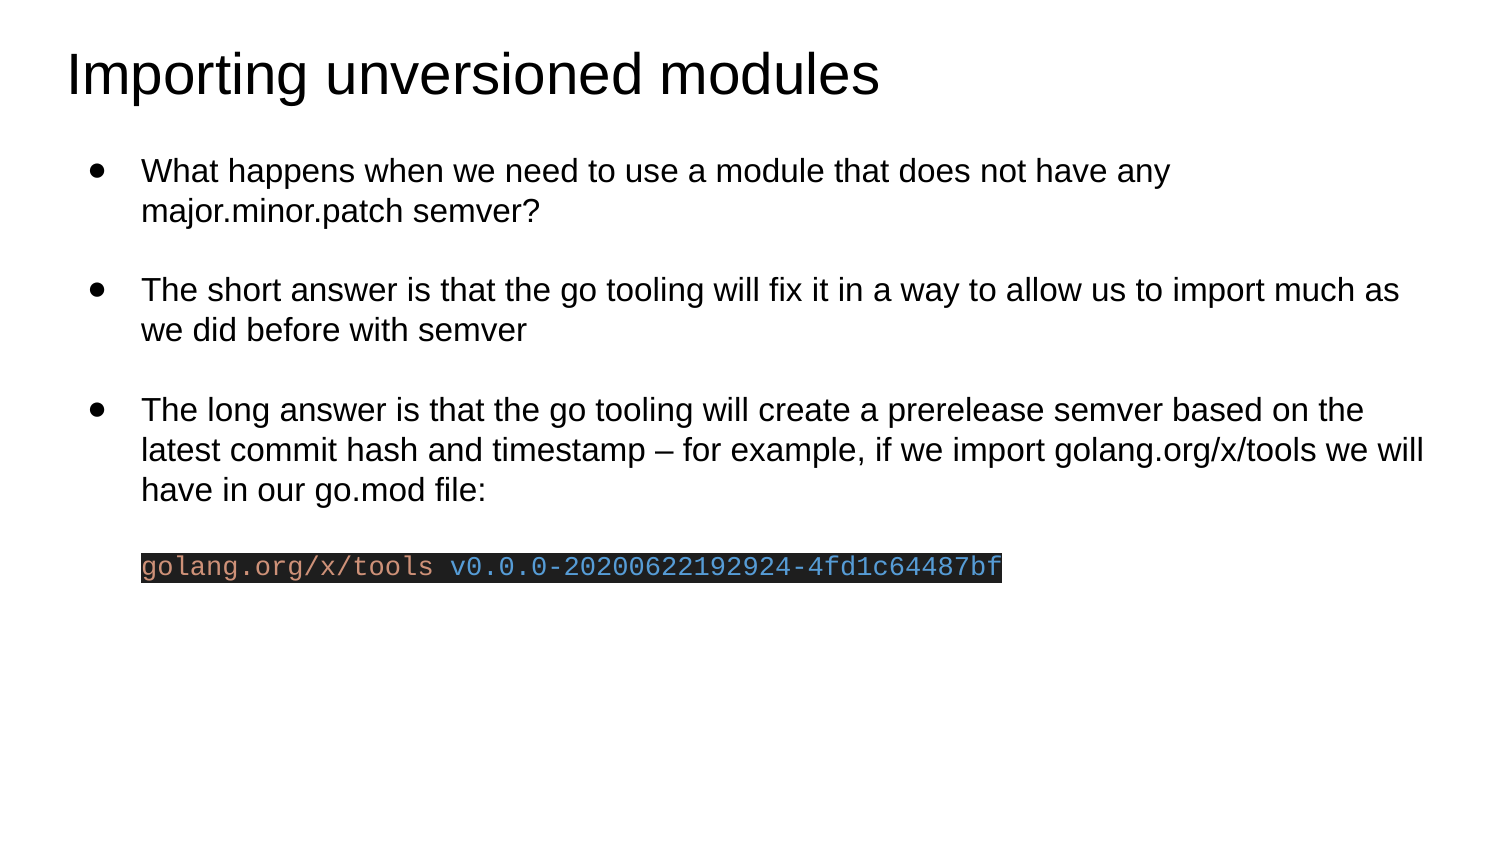

# Importing unversioned modules
What happens when we need to use a module that does not have any major.minor.patch semver?

The short answer is that the go tooling will fix it in a way to allow us to import much as we did before with semver

The long answer is that the go tooling will create a prerelease semver based on the latest commit hash and timestamp – for example, if we import golang.org/x/tools we will have in our go.mod file:

golang.org/x/tools v0.0.0-20200622192924-4fd1c64487bf